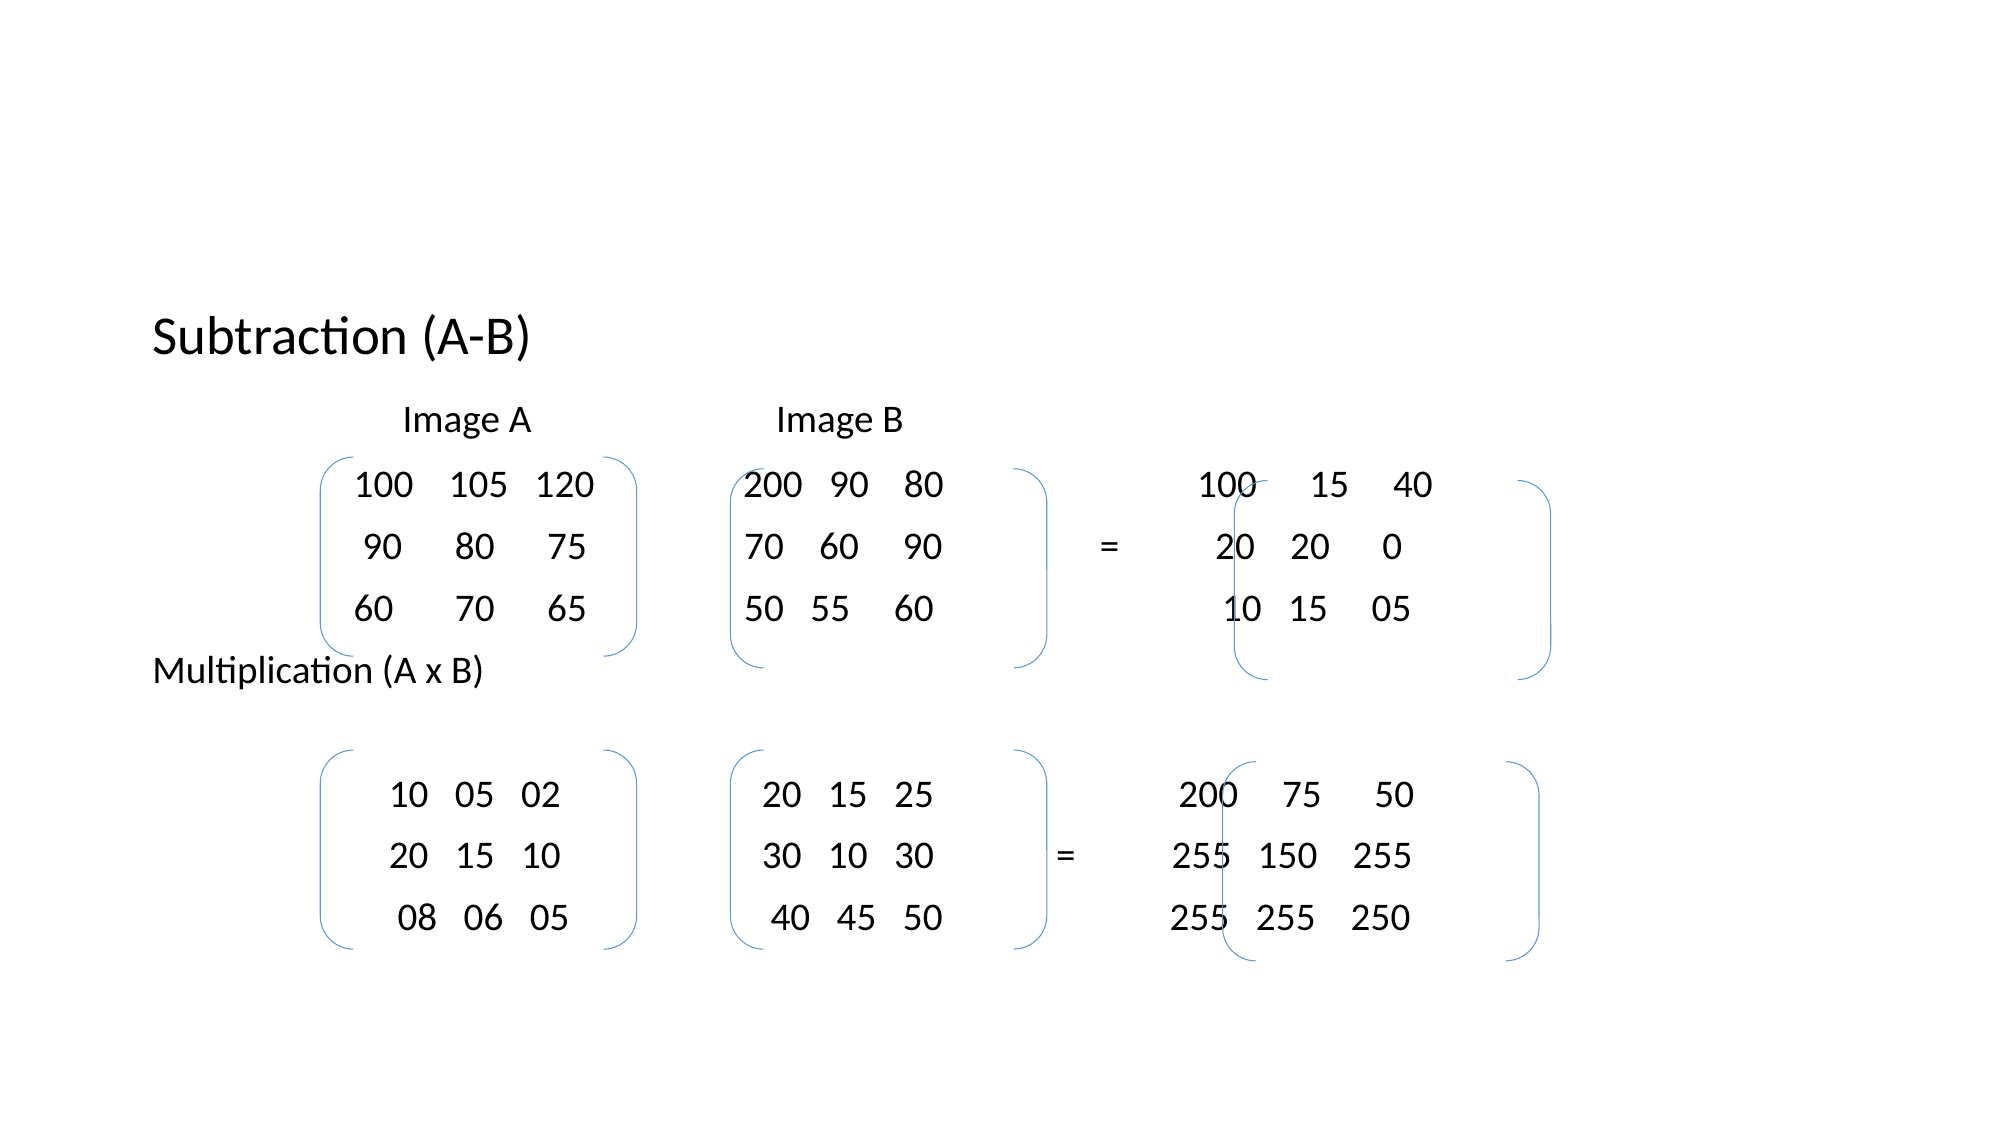

#
Subtraction (A-B)
                    Image A                            Image B
                       100    105   120                 200   90    80                             100      15     40
                        90      80      75                  70    60     90                  =           20    20      0
                       60       70      65                  50   55     60                                 10   15     05
Multiplication (A x B)

                           10   05   02                       20   15   25                            200     75      50
                           20   15   10                       30   10   30              =           255   150    255
                            08   06   05                       40   45   50                          255   255    250